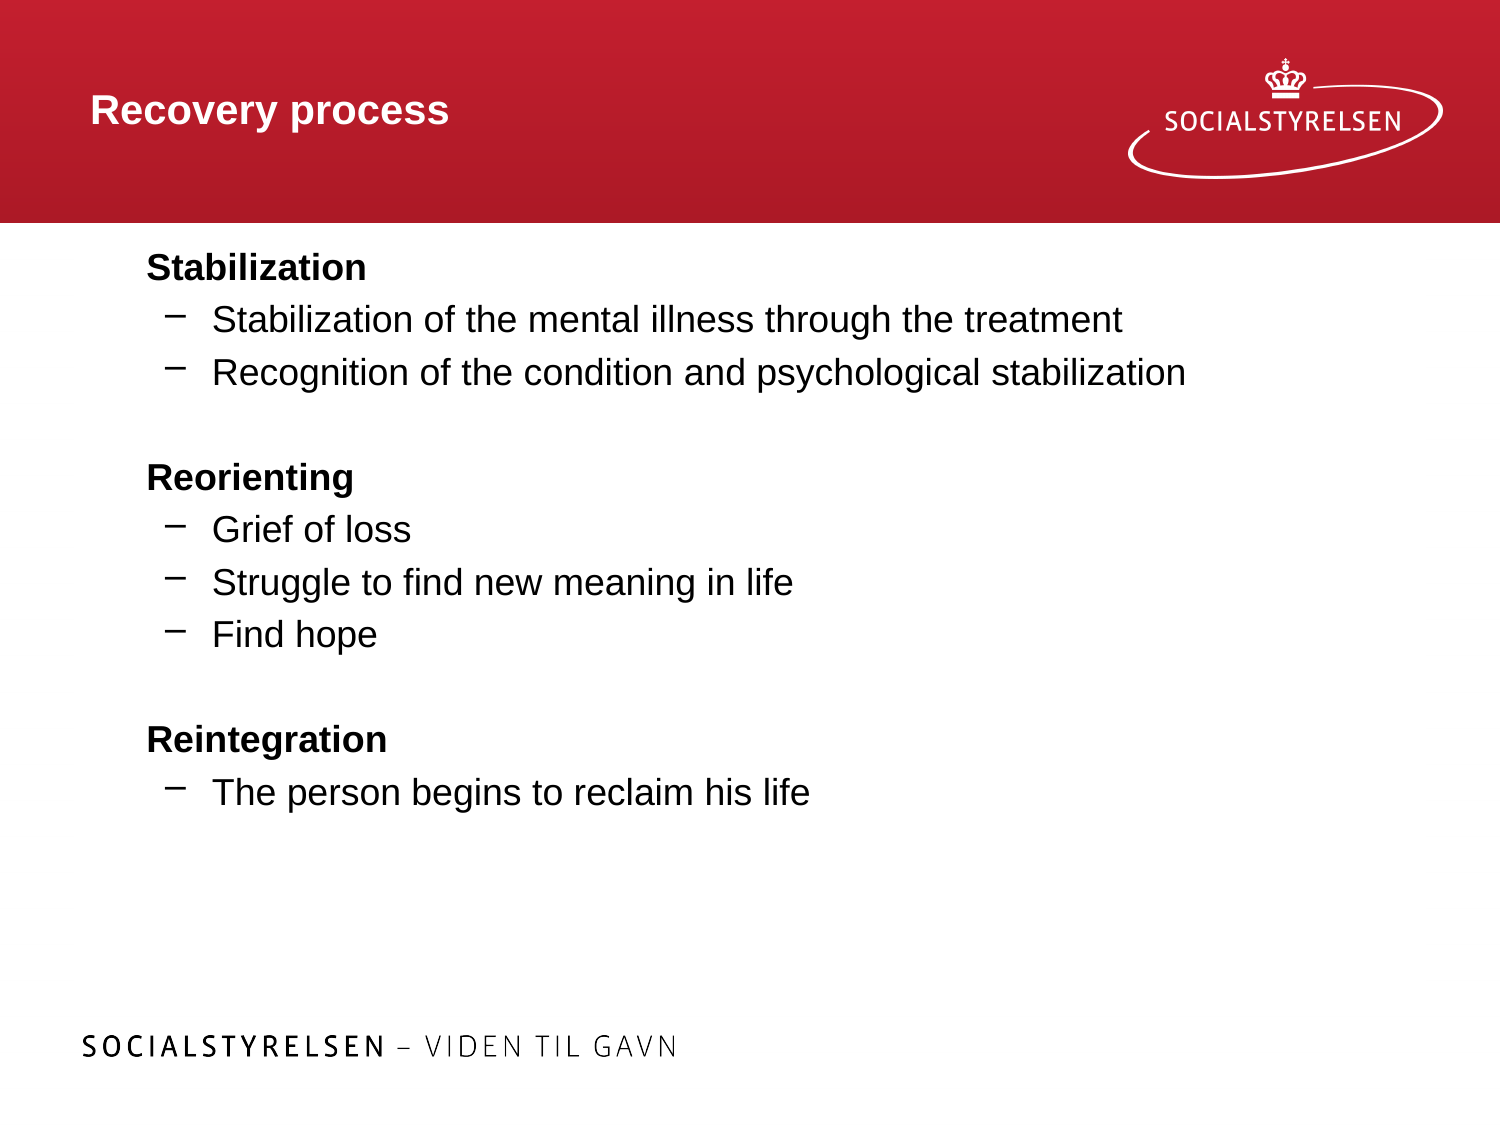

# Recovery process
	Stabilization
Stabilization of the mental illness through the treatment
Recognition of the condition and psychological stabilization

	Reorienting
Grief of loss
Struggle to find new meaning in life
Find hope

	Reintegration
The person begins to reclaim his life